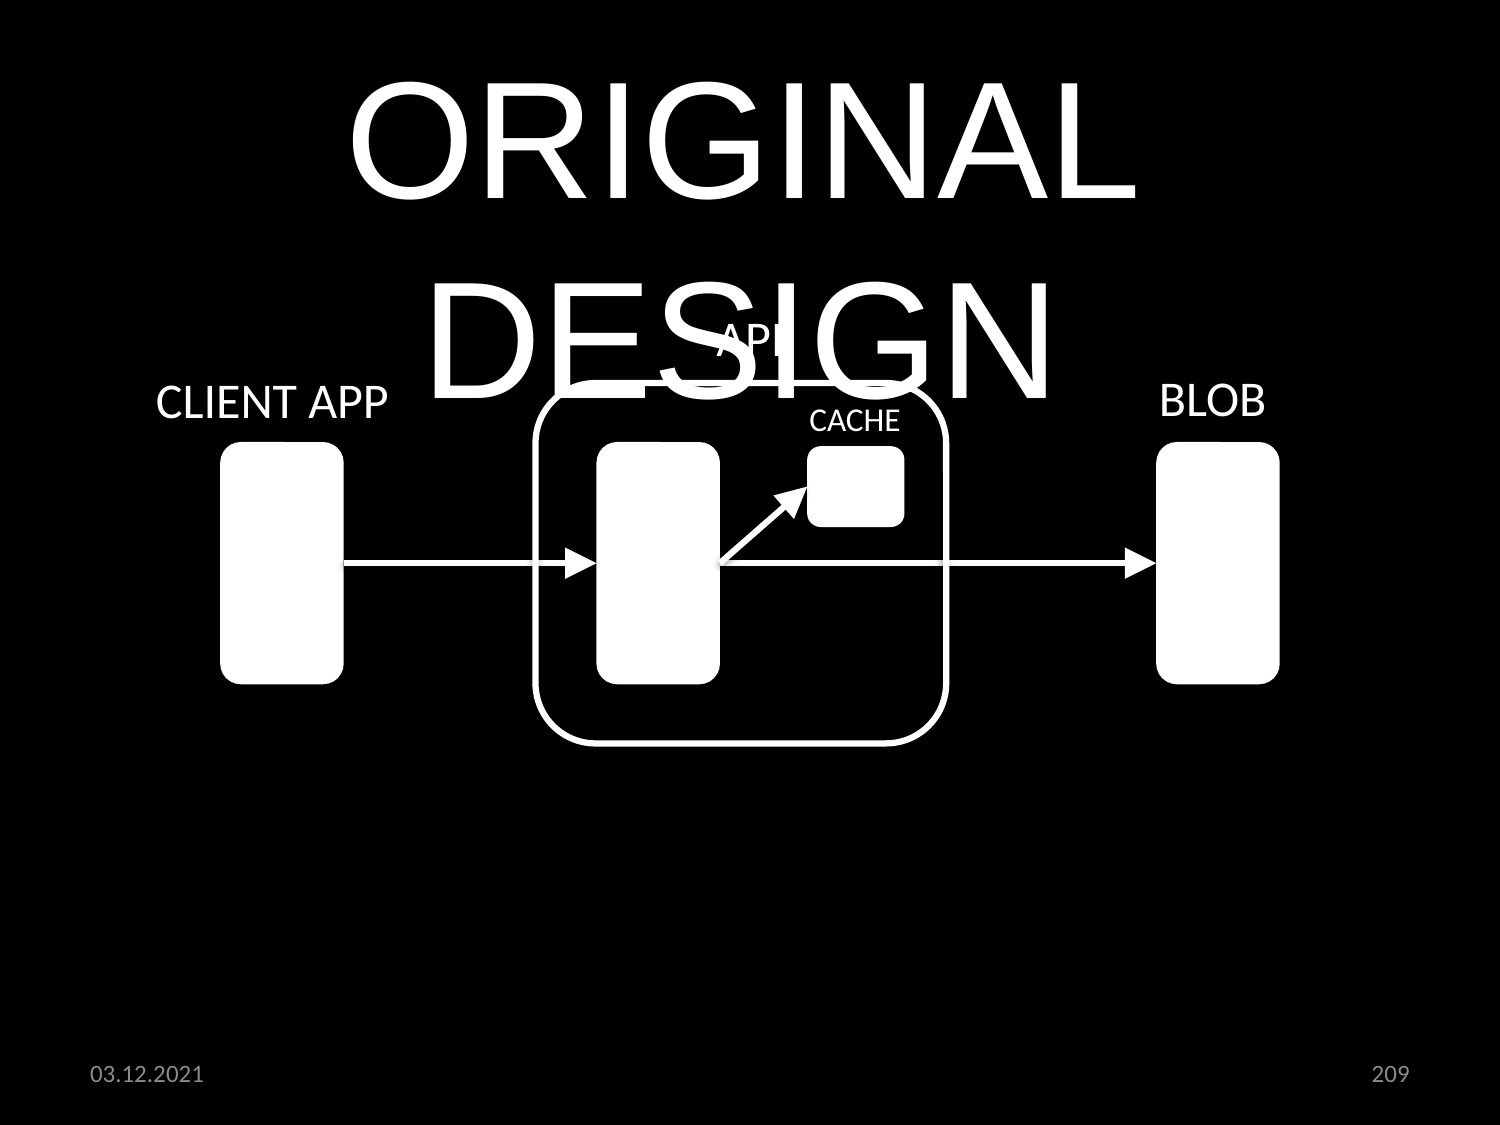

✗
ORIGINAL DESIGN
API
BLOB
CLIENT APP

CACHE

03.12.2021
209